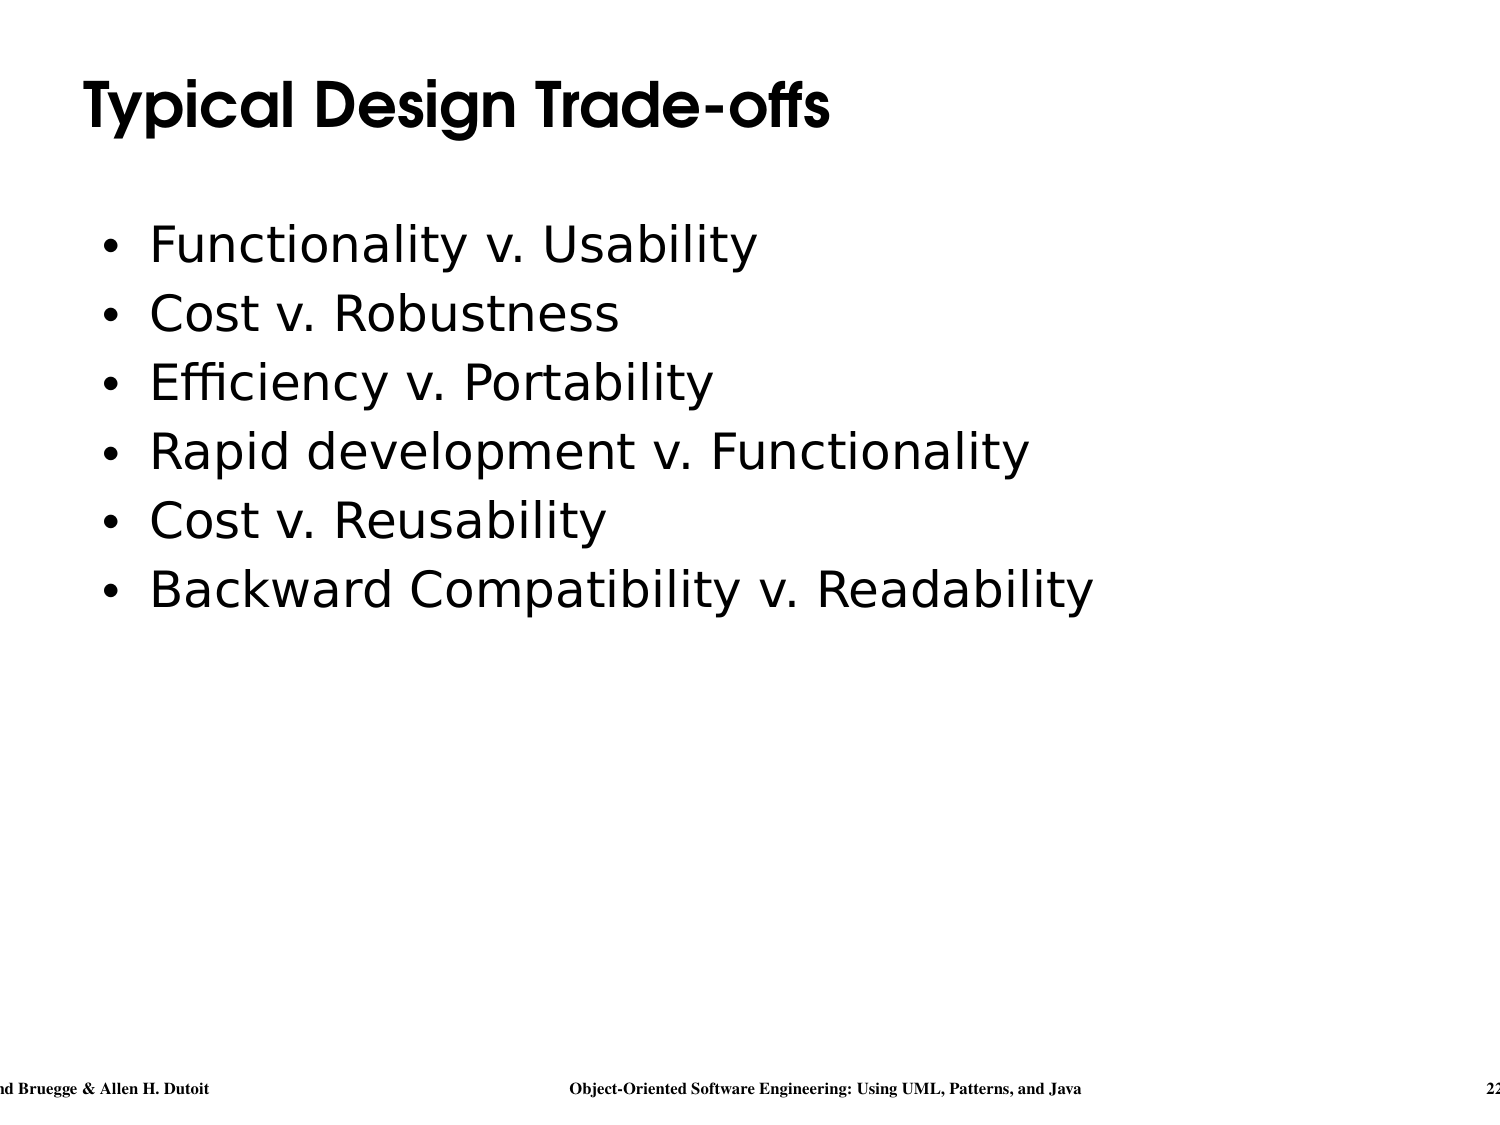

# Typical Design Trade-offs
Functionality v. Usability
Cost v. Robustness
Efficiency v. Portability
Rapid development v. Functionality
Cost v. Reusability
Backward Compatibility v. Readability